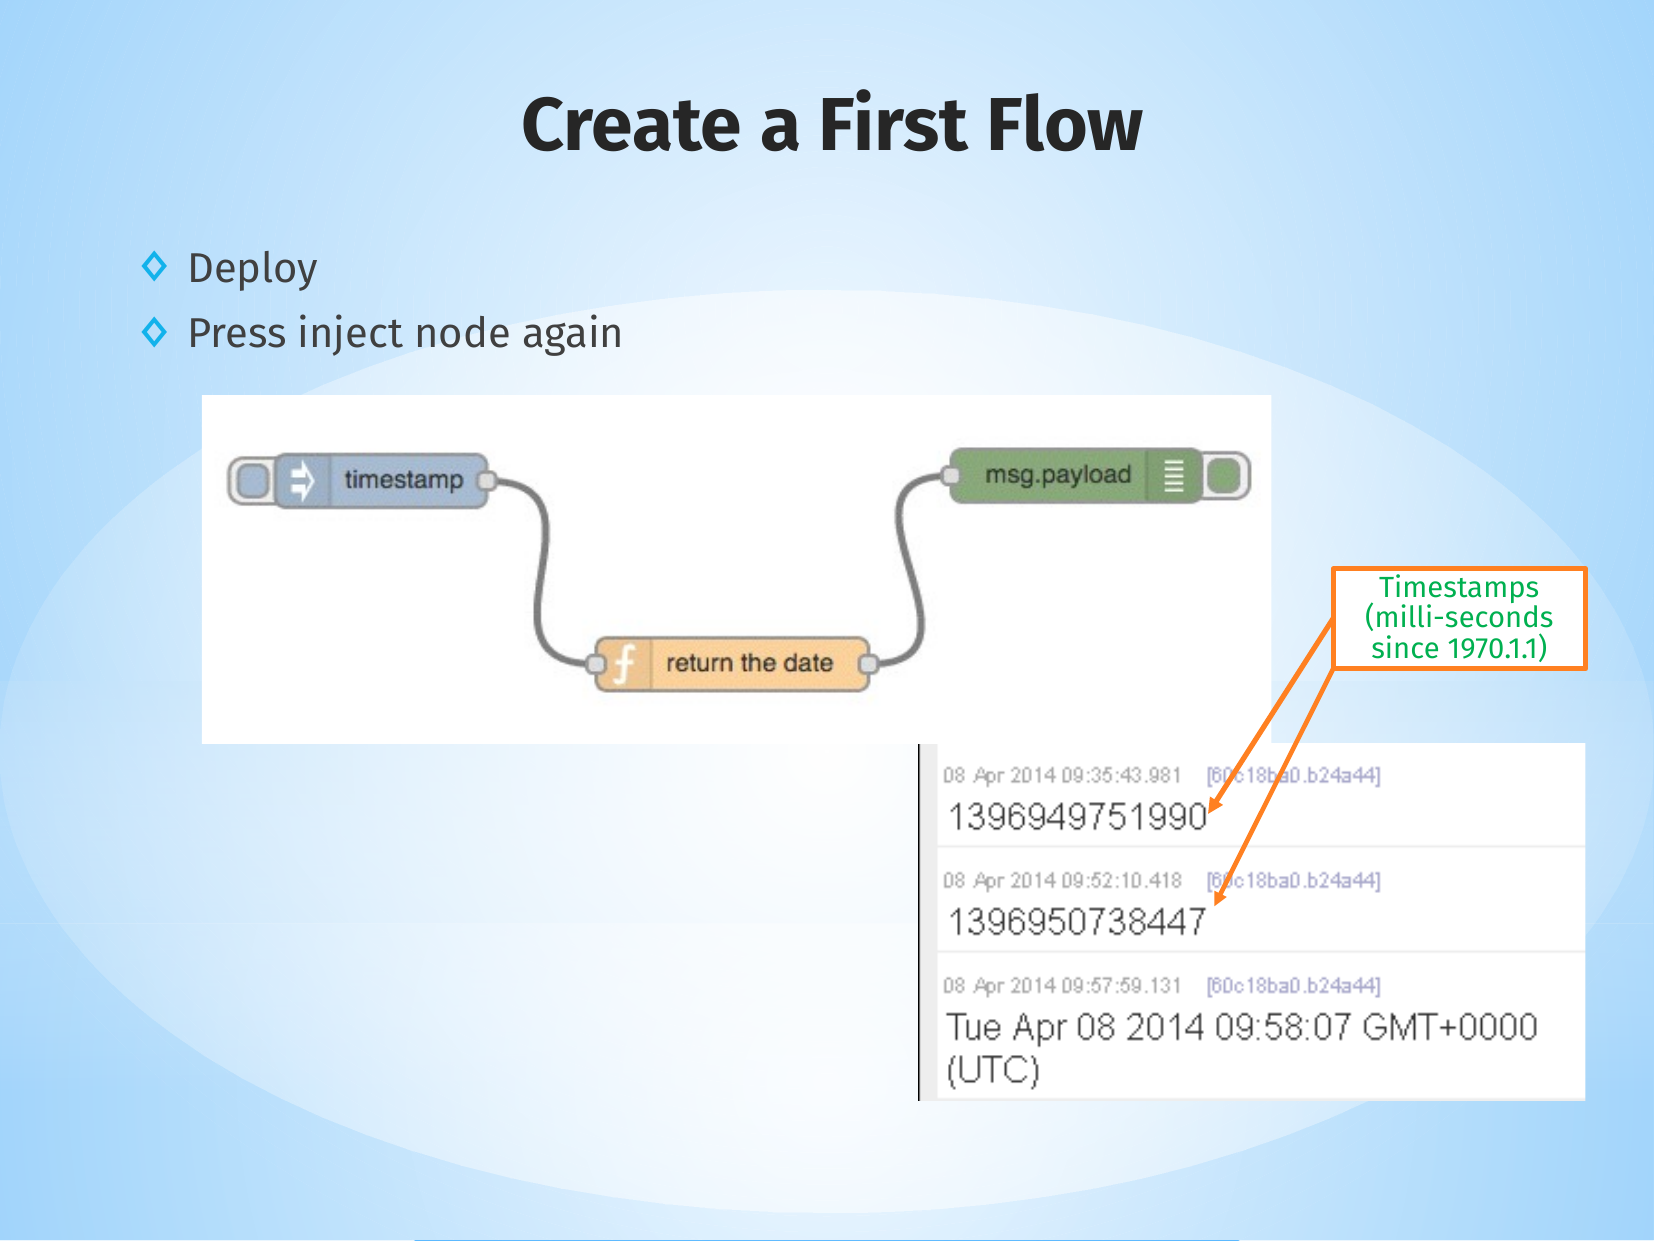

# Create a First Flow
Deploy
Press inject node again

Timestamps
(milli-seconds since 1970.1.1)